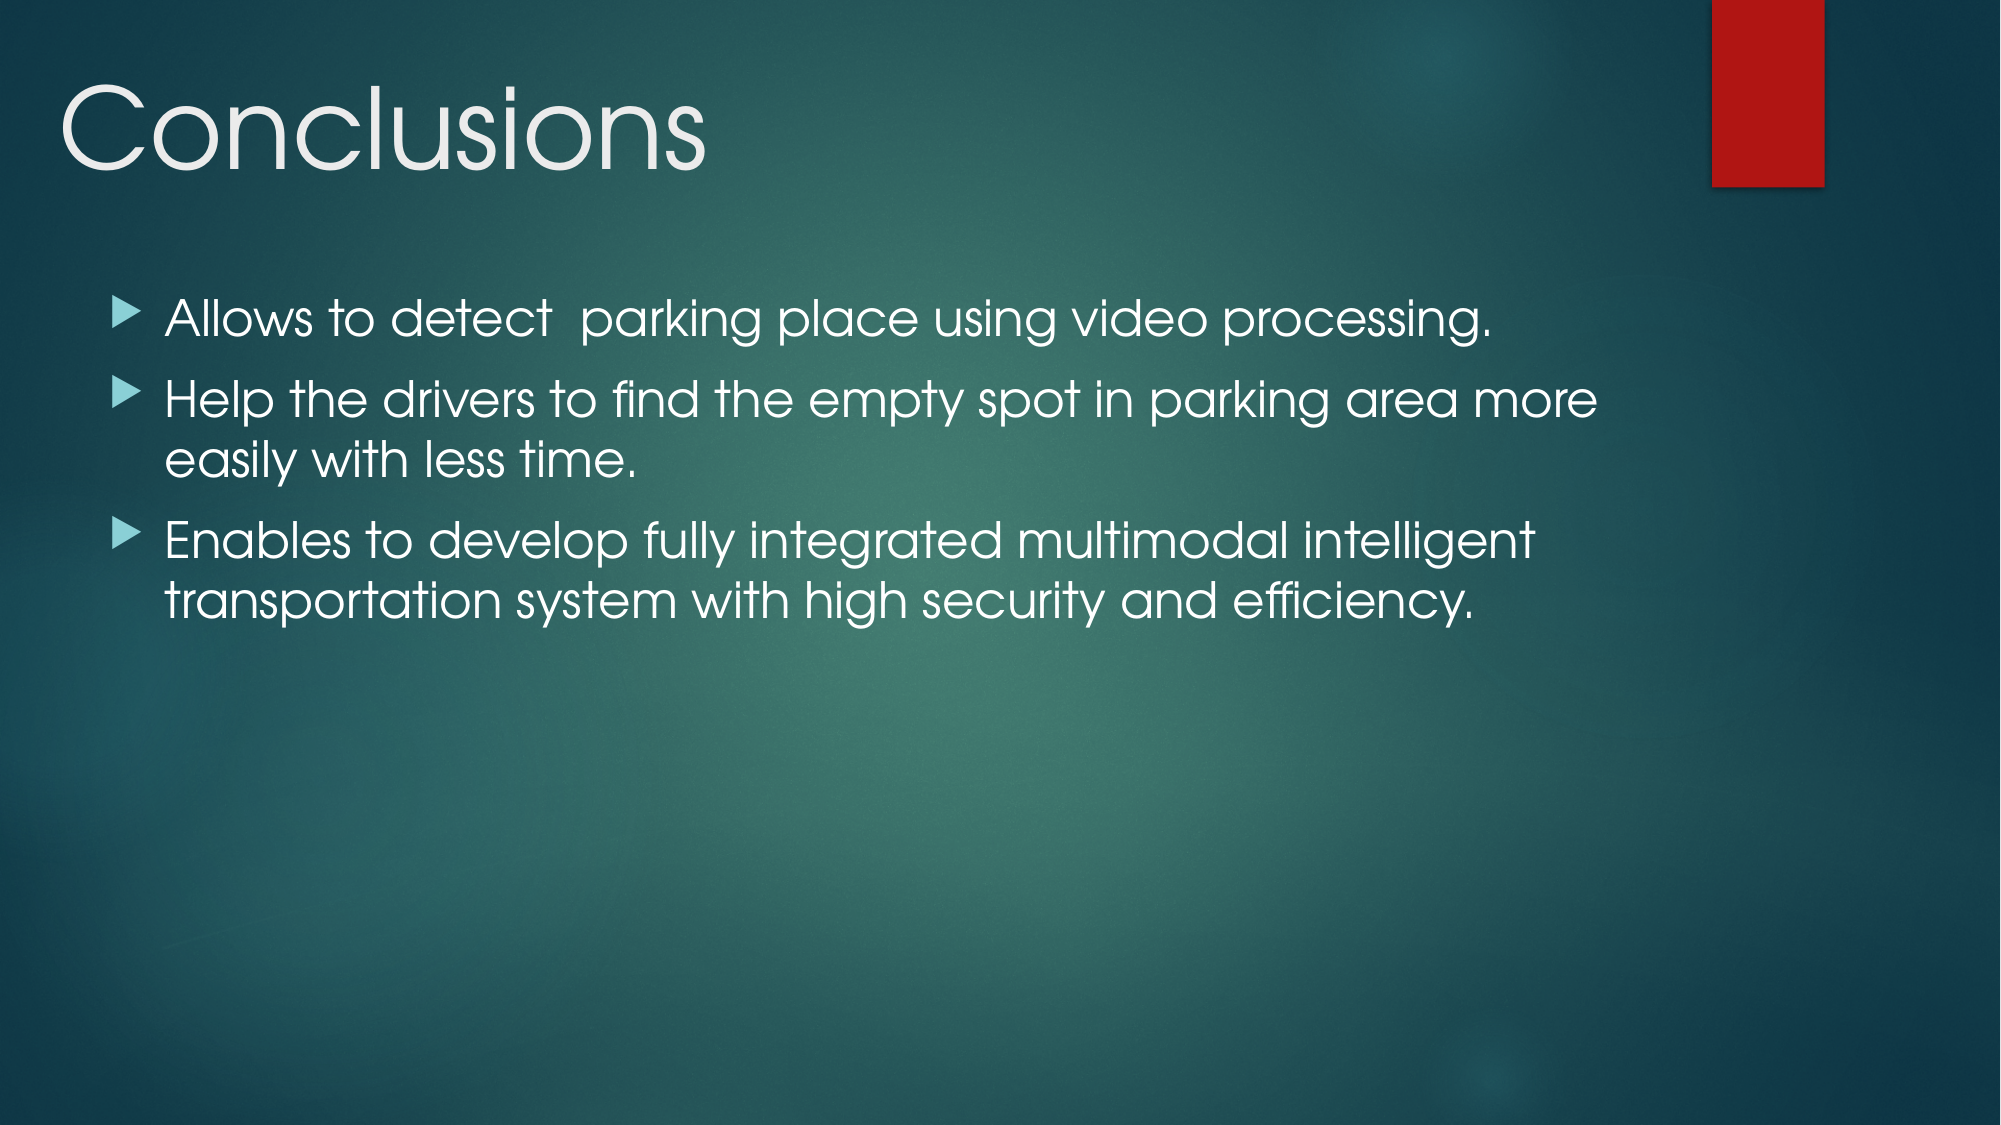

# Conclusions
Allows to detect  parking place using video processing.
Help the drivers to find the empty spot in parking area more easily with less time.
Enables to develop fully integrated multimodal intelligent transportation system with high security and efficiency.